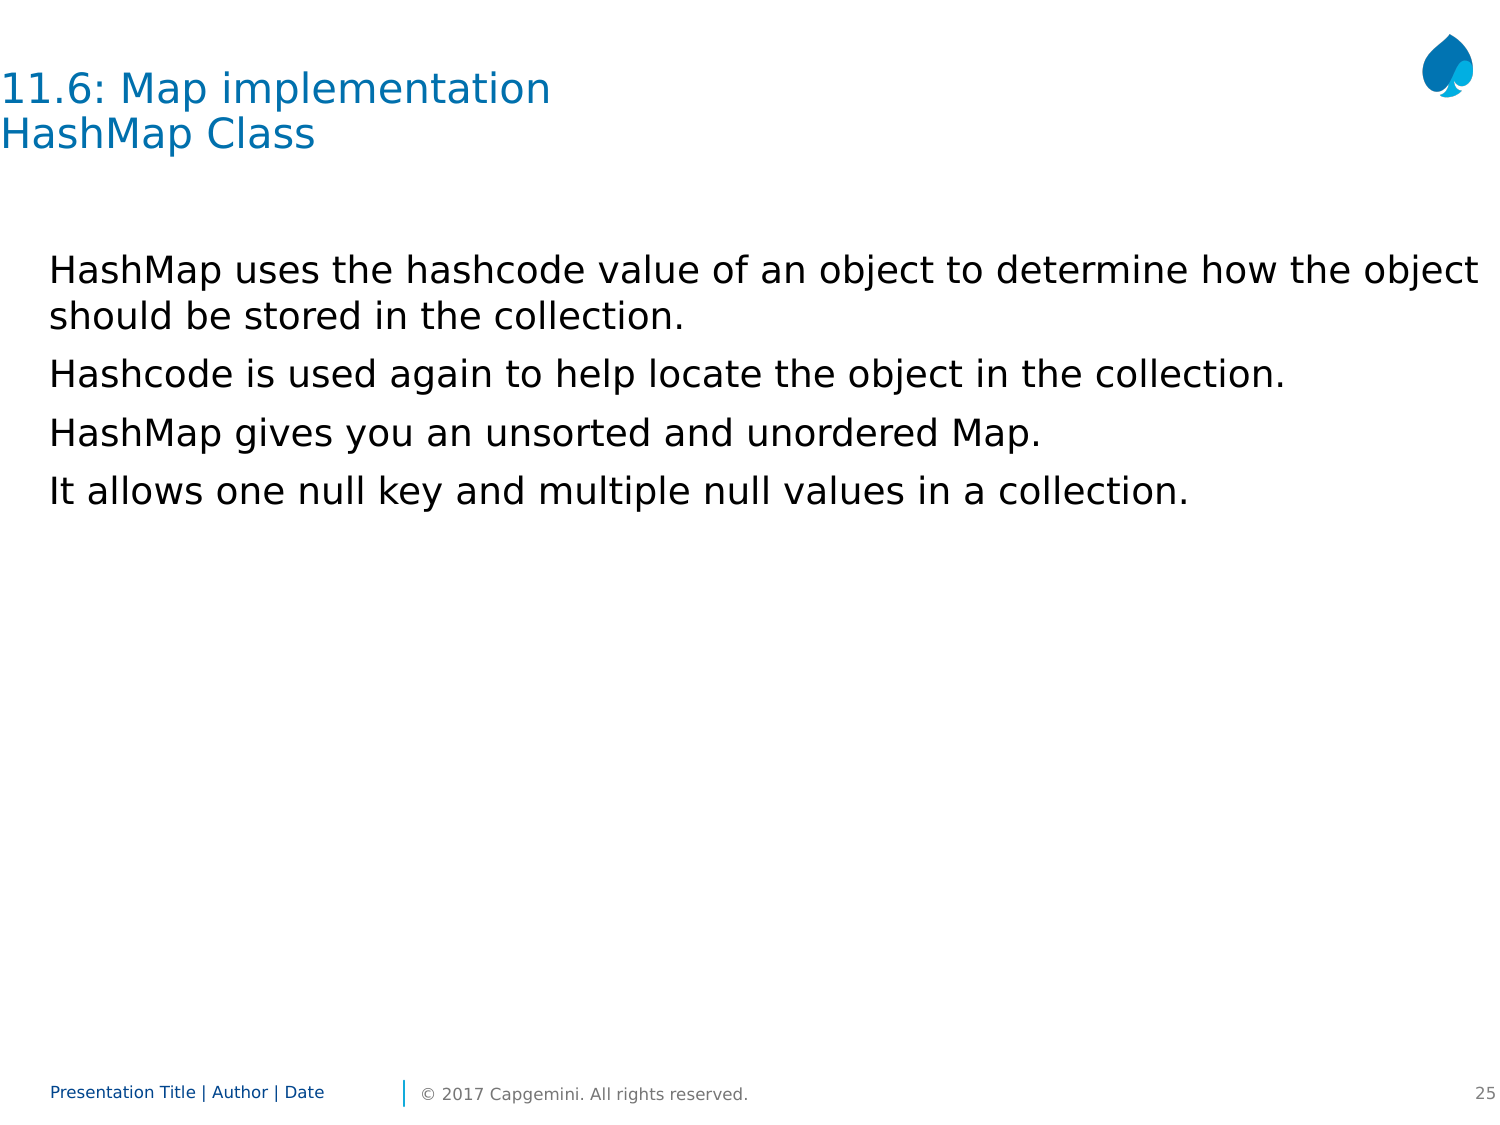

11.6: Map implementation
HashMap Class
HashMap uses the hashcode value of an object to determine how the object should be stored in the collection.
Hashcode is used again to help locate the object in the collection.
HashMap gives you an unsorted and unordered Map.
It allows one null key and multiple null values in a collection.